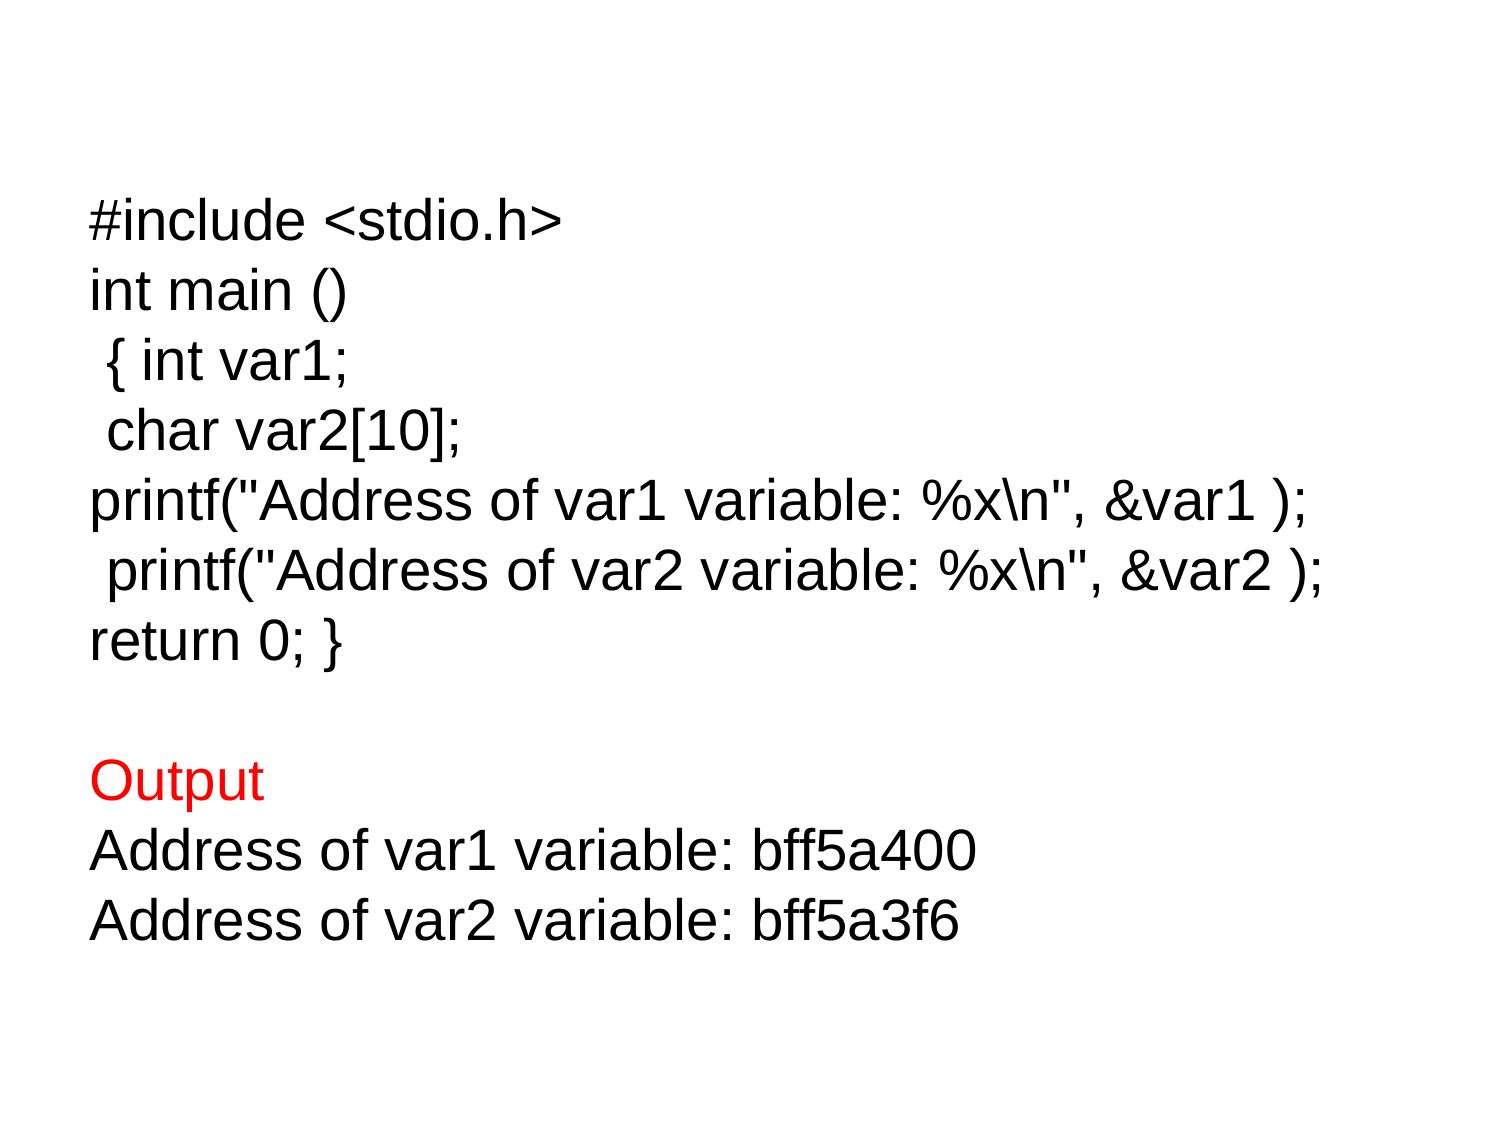

#include <stdio.h>
int main ()
 { int var1;
 char var2[10];
printf("Address of var1 variable: %x\n", &var1 );
 printf("Address of var2 variable: %x\n", &var2 );
return 0; }

Output
Address of var1 variable: bff5a400
Address of var2 variable: bff5a3f6